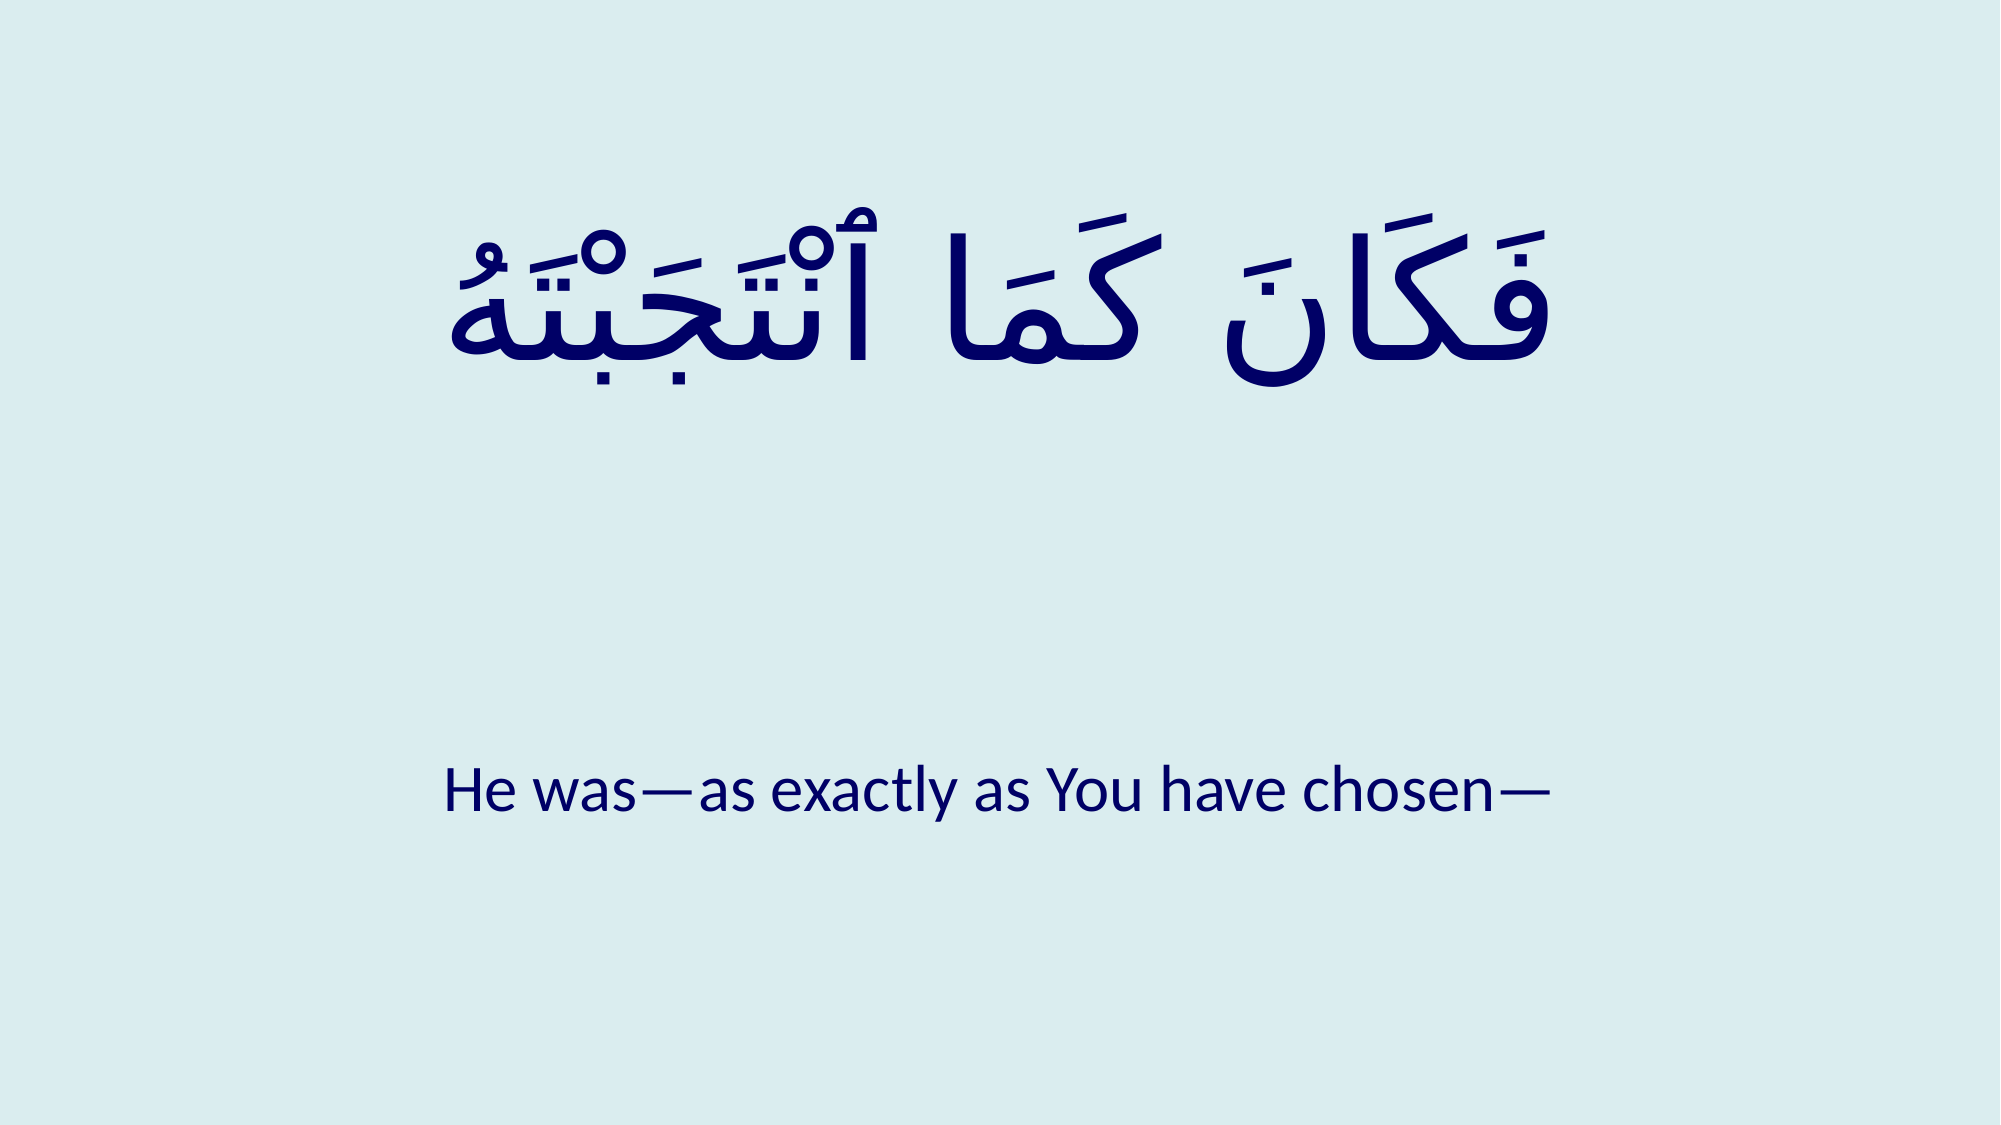

# فَكَانَ كَمَا ٱنْتَجَبْتَهُ
He was—as exactly as You have chosen—